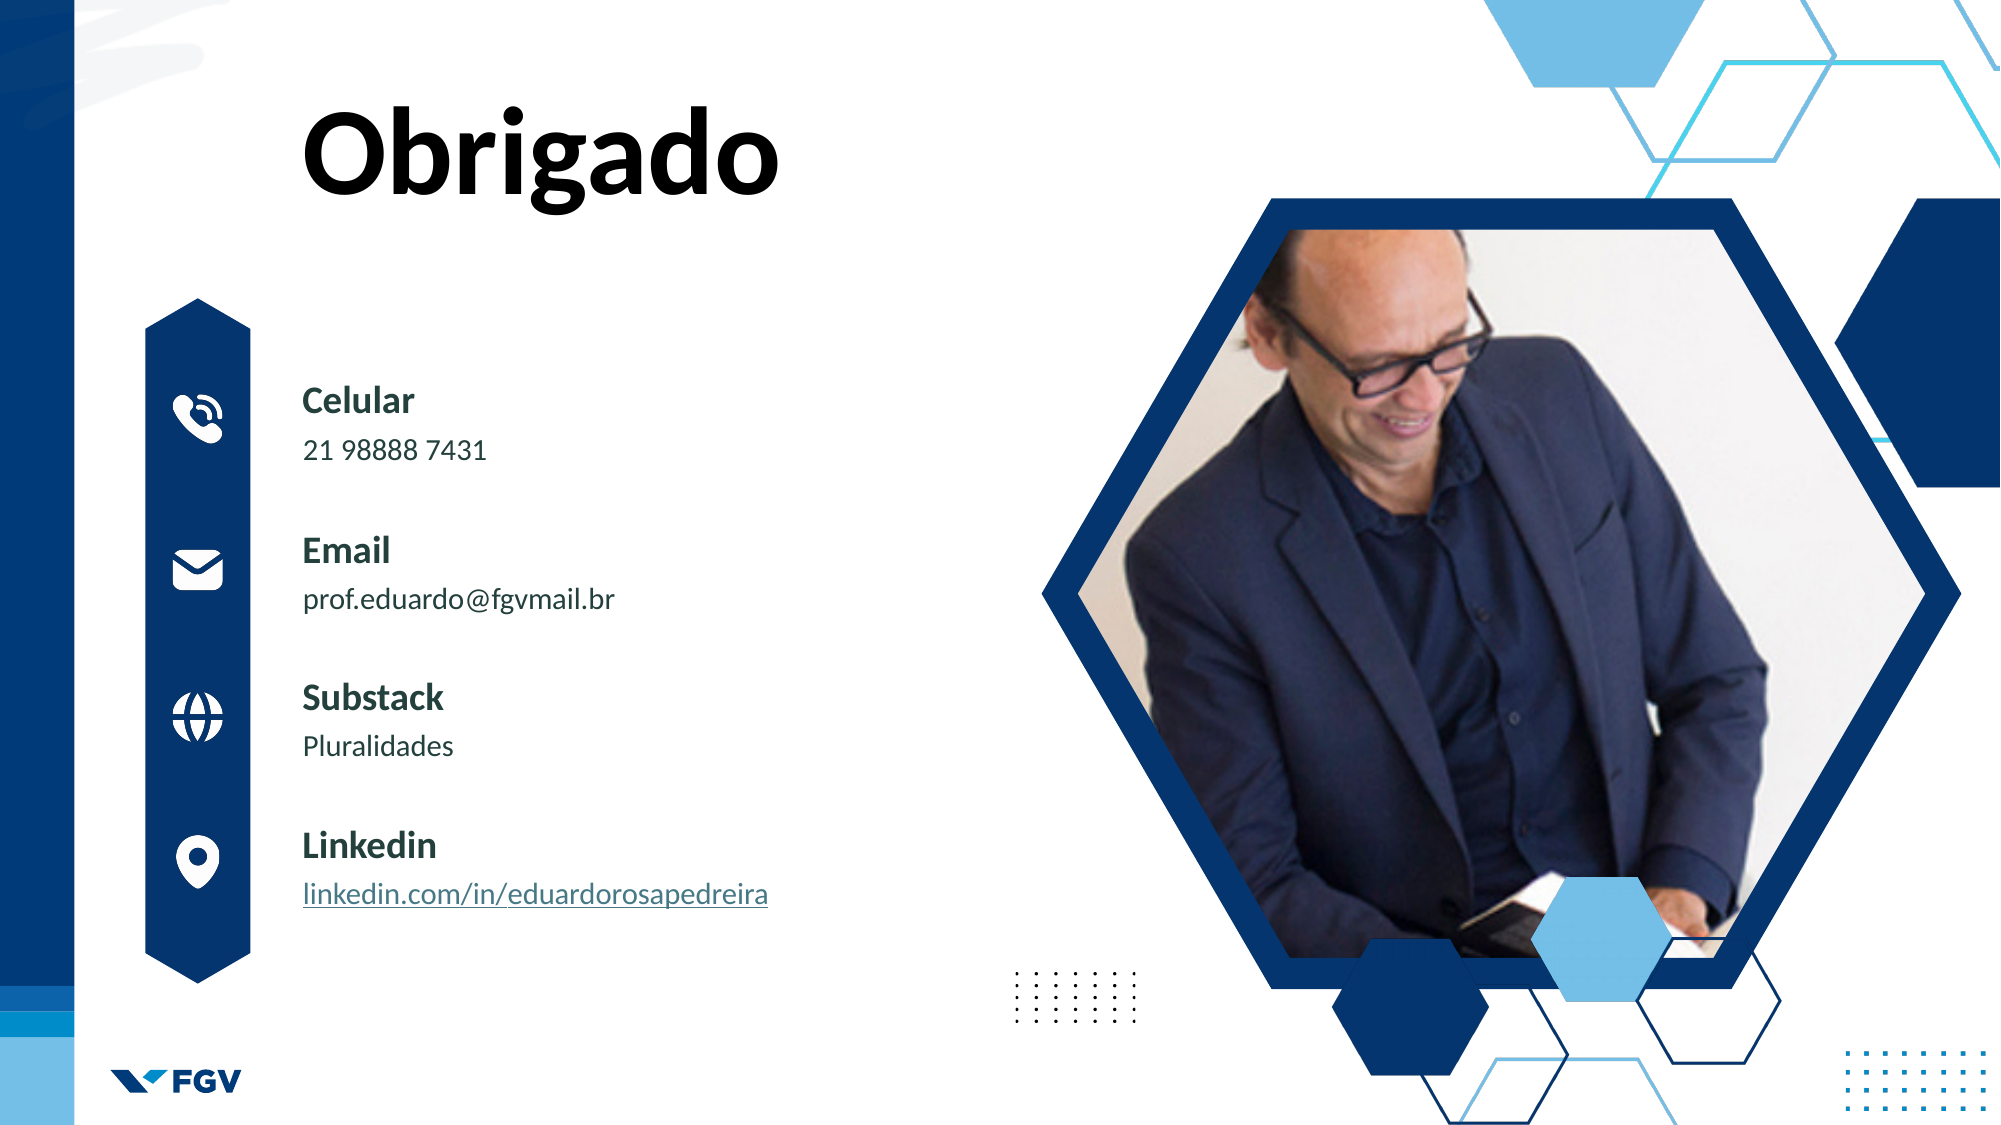

Obrigado

Celular

21 98888 7431
Email
prof.eduardo@fgvmail.br

Substack
Pluralidades

Linkedin
linkedin.com/in/eduardorosapedreira